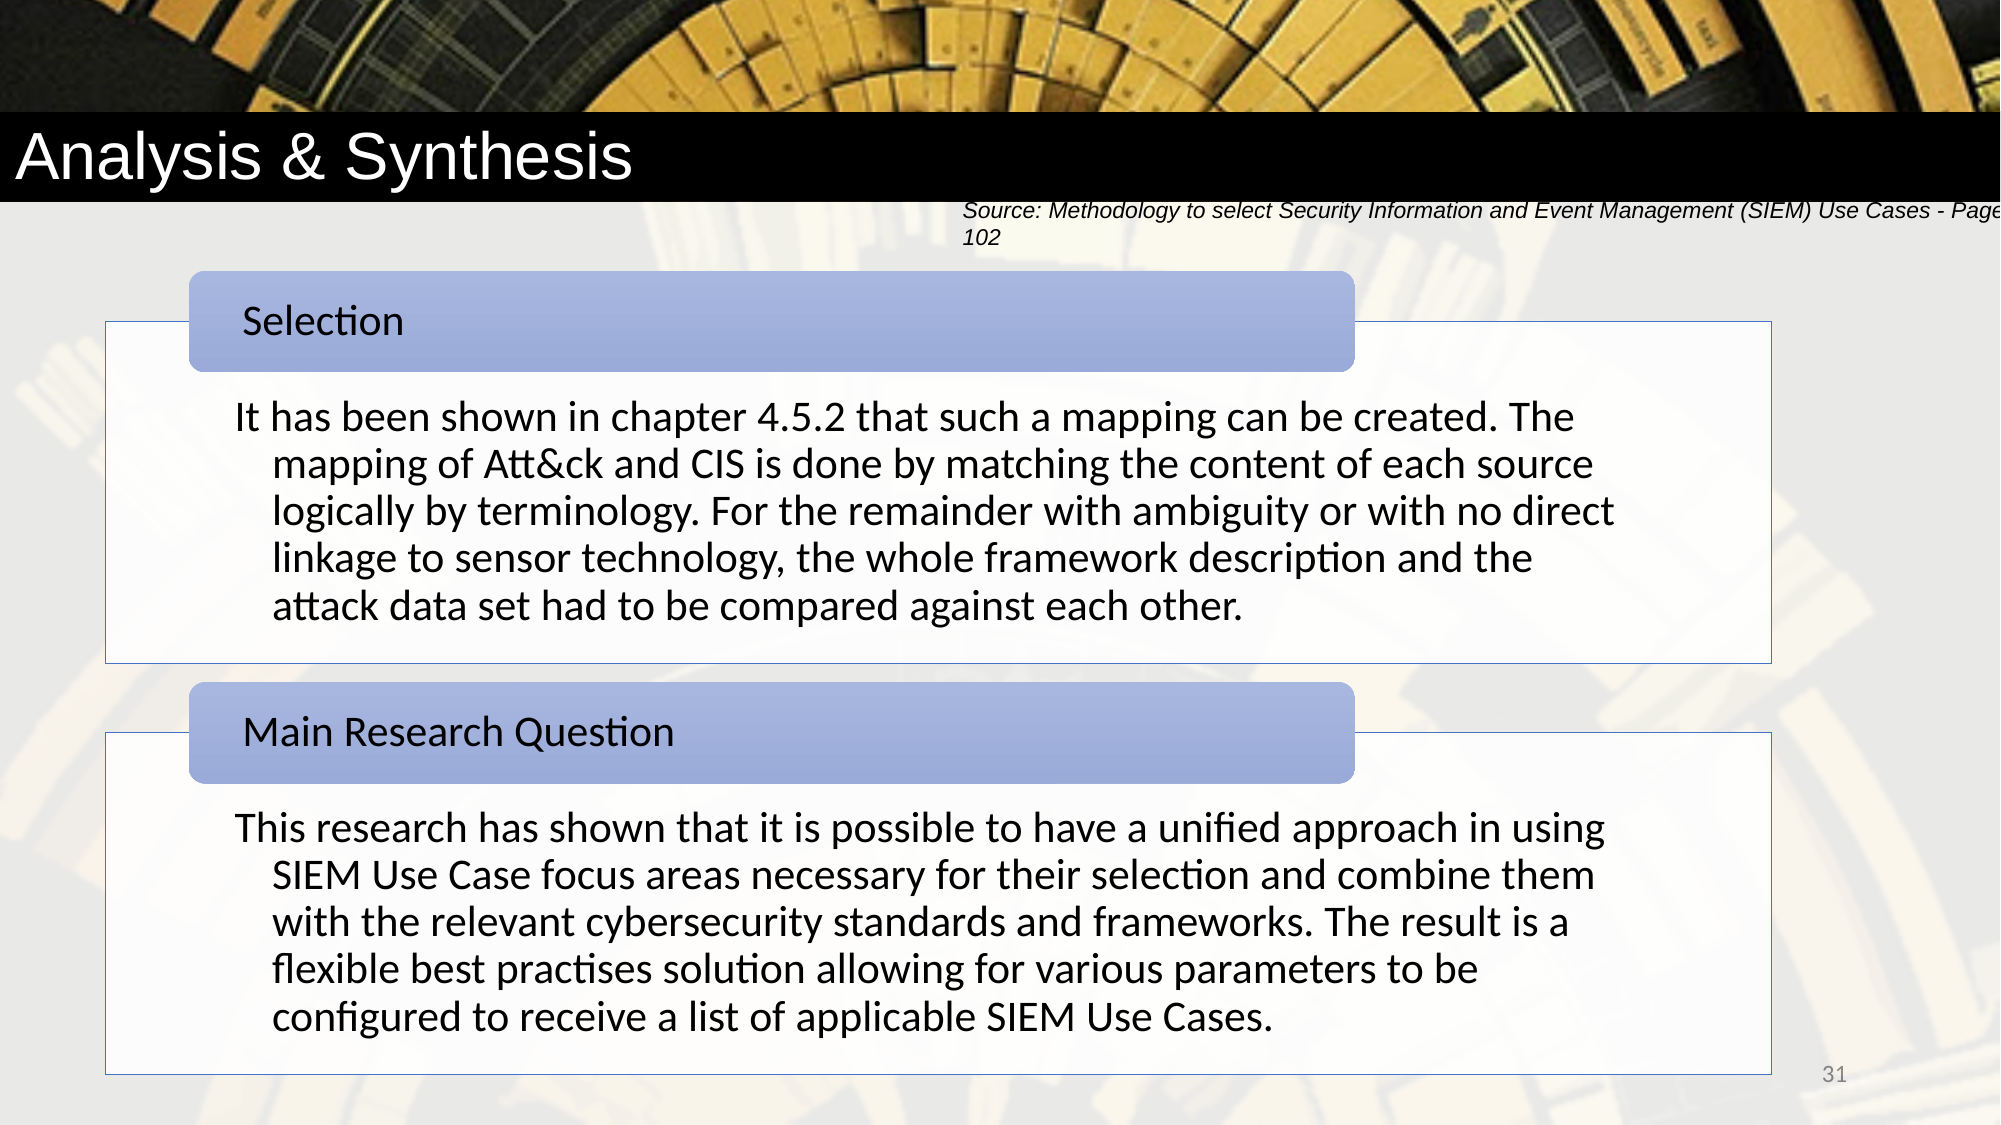

# Analysis & Synthesis
Source: Methodology to select Security Information and Event Management (SIEM) Use Cases - Page 102
It has been shown in chapter 4.5.2 that such a mapping can be created. The mapping of Att&ck and CIS is done by matching the content of each source logically by terminology. For the remainder with ambiguity or with no direct linkage to sensor technology, the whole framework description and the attack data set had to be compared against each other.
Selection
This research has shown that it is possible to have a unified approach in using SIEM Use Case focus areas necessary for their selection and combine them with the relevant cybersecurity standards and frameworks. The result is a flexible best practises solution allowing for various parameters to be configured to receive a list of applicable SIEM Use Cases.
Main Research Question
31